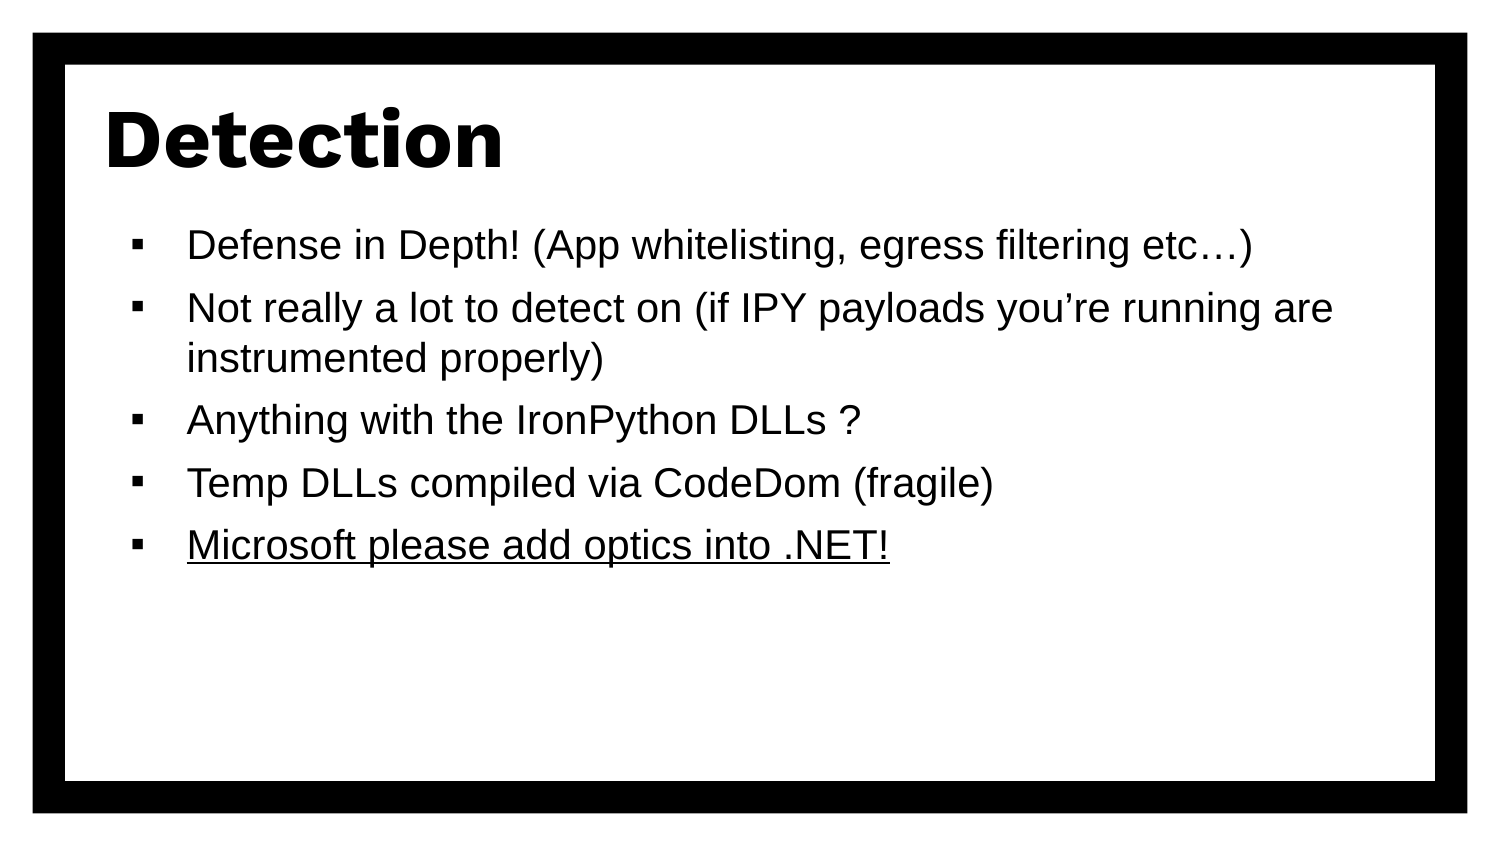

# Detection
Defense in Depth! (App whitelisting, egress filtering etc…)
Not really a lot to detect on (if IPY payloads you’re running are instrumented properly)
Anything with the IronPython DLLs ?
Temp DLLs compiled via CodeDom (fragile)
Microsoft please add optics into .NET!